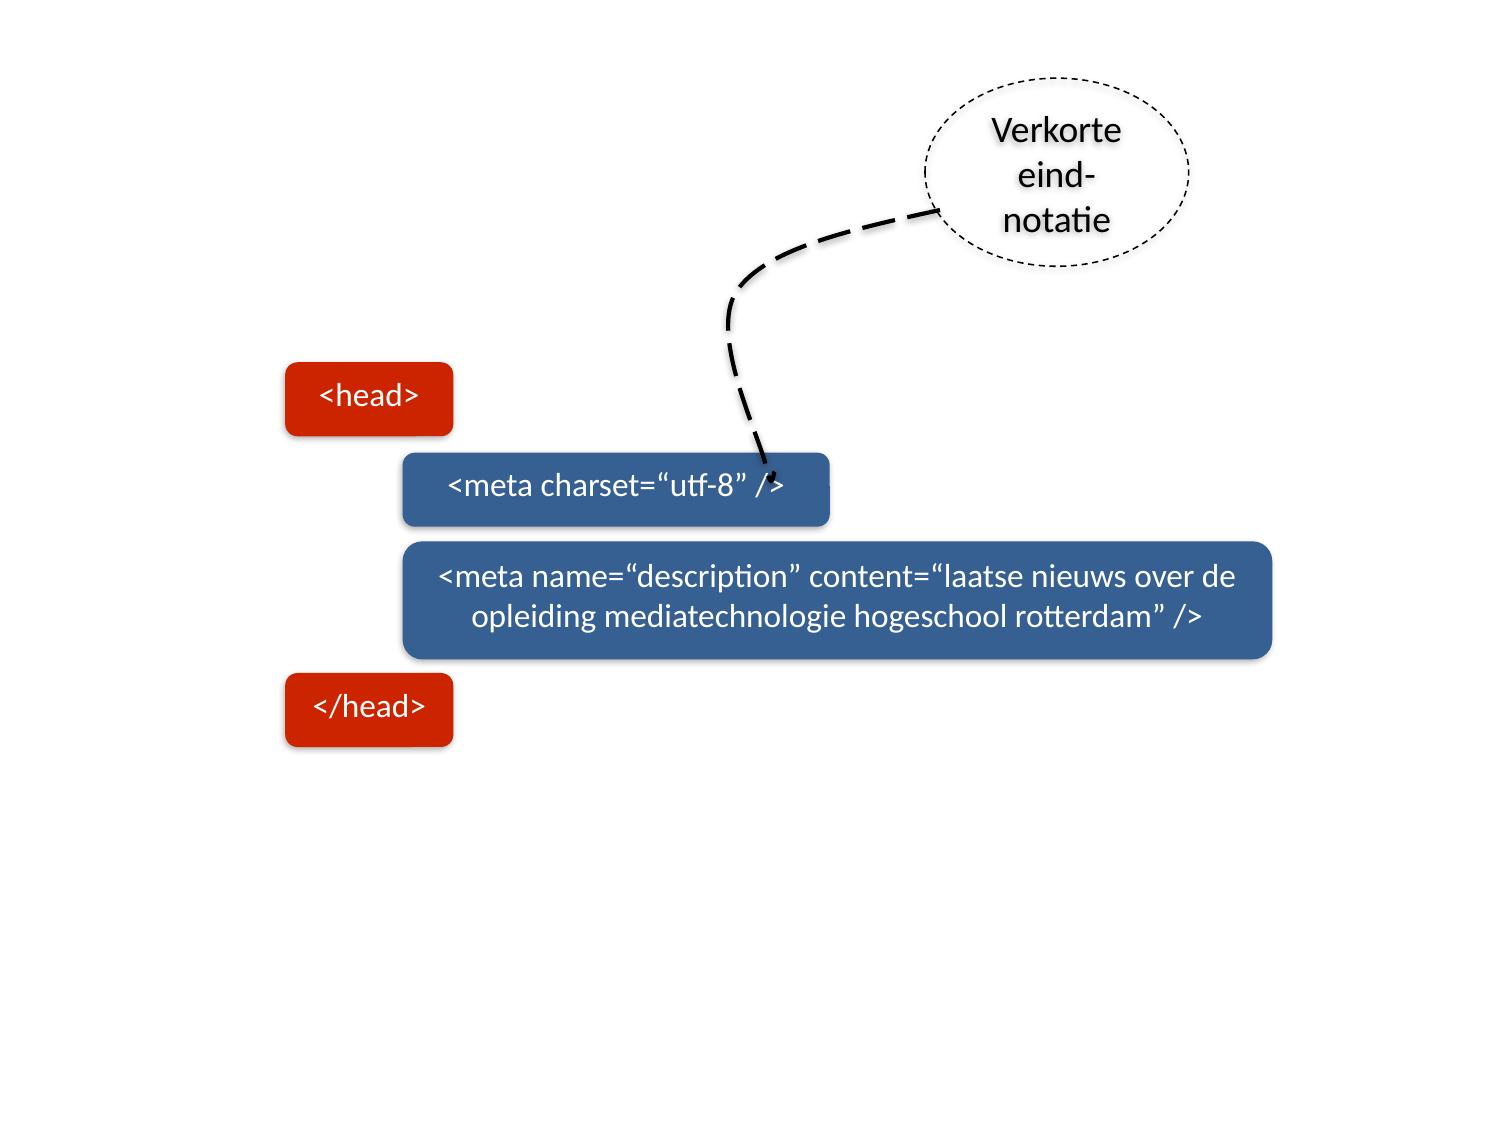

Verkorte eind-notatie

<head>
<meta charset=“utf-8” />
<meta name=“description” content=“laatse nieuws over de opleiding mediatechnologie hogeschool rotterdam” />
</head>